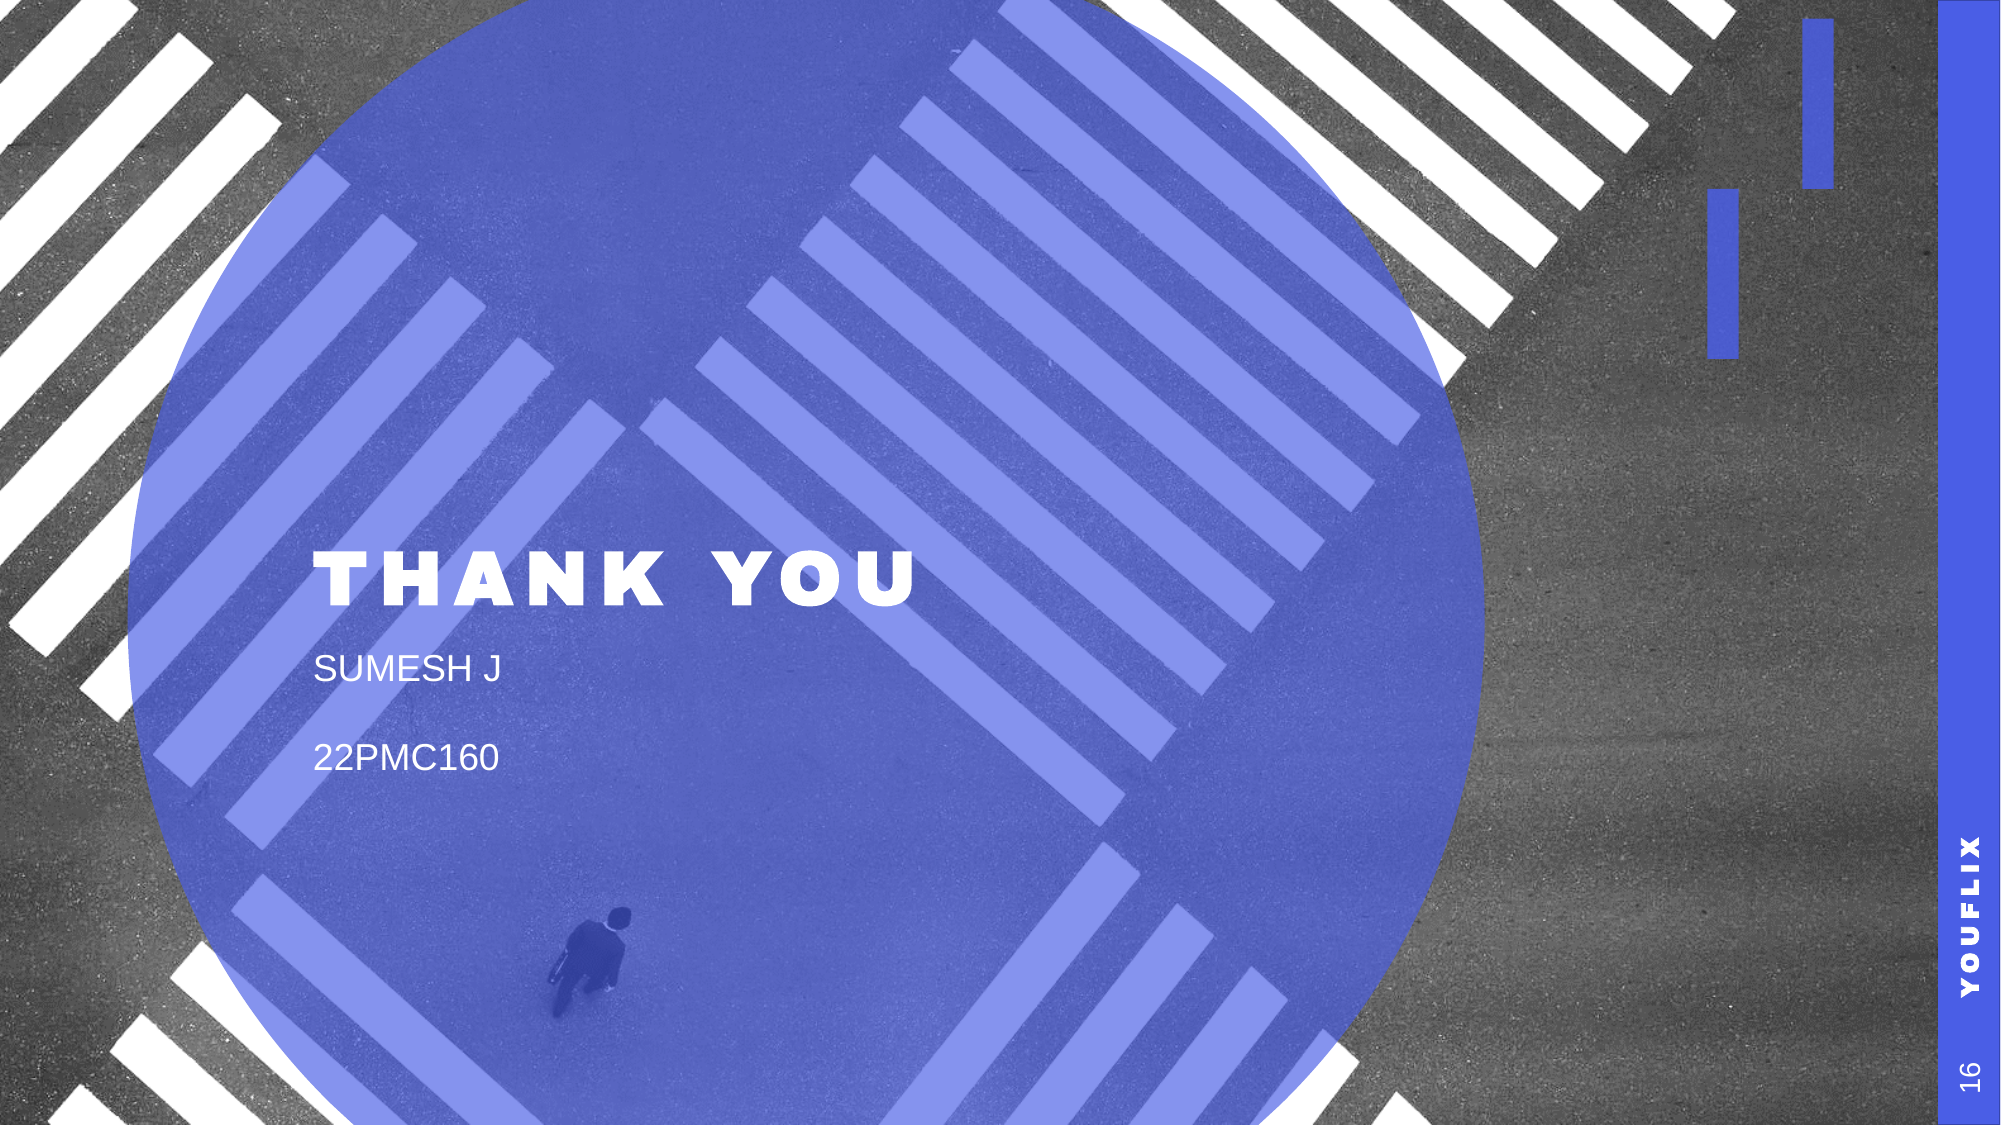

# THANK YOU
YOUFLIX
SUMESH J
22PMC160
16